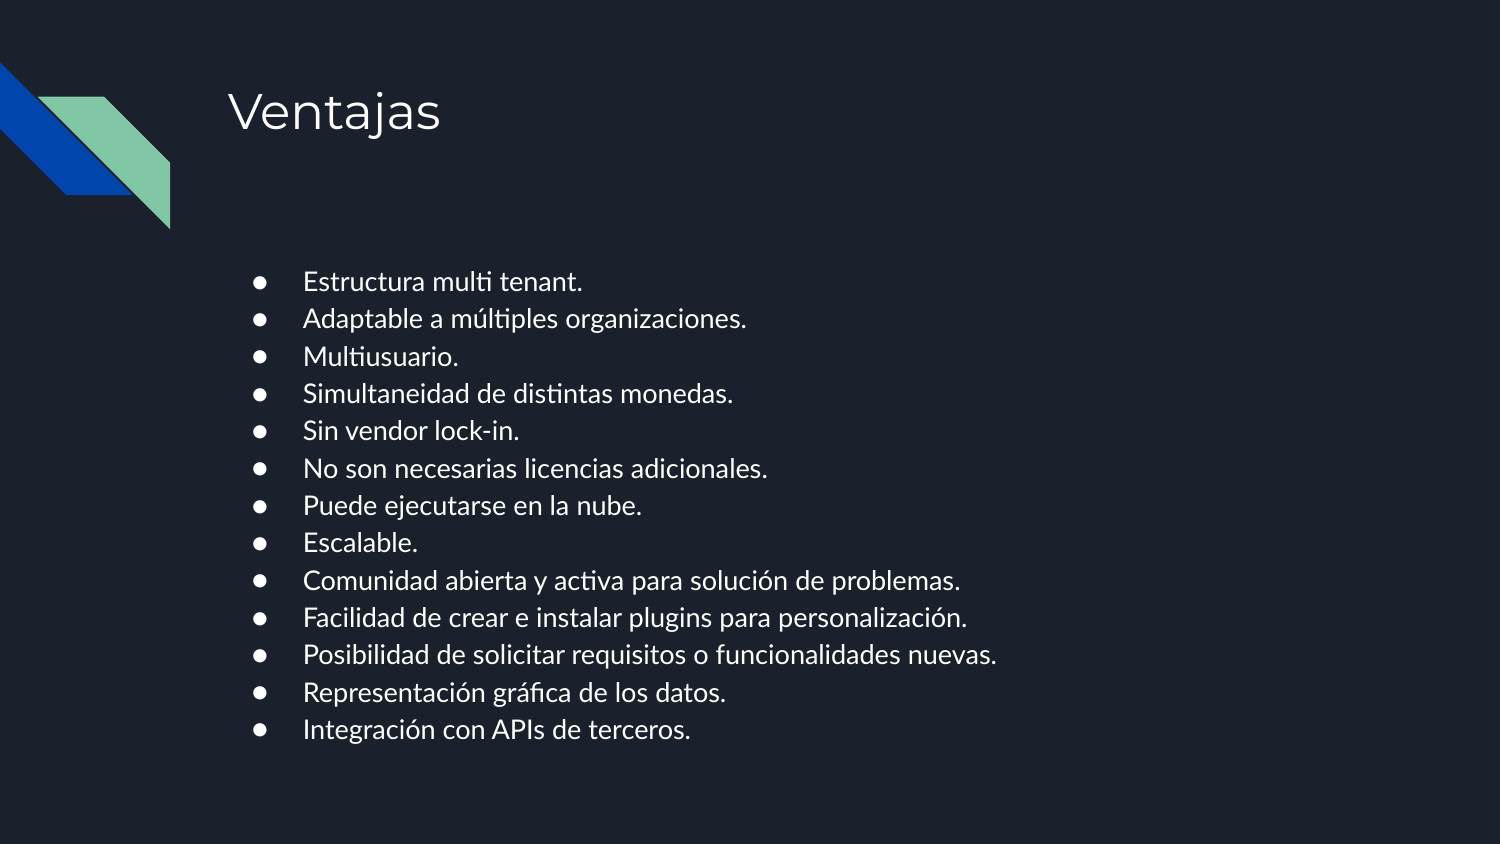

# Ventajas
Estructura multi tenant.
Adaptable a múltiples organizaciones.
Multiusuario.
Simultaneidad de distintas monedas.
Sin vendor lock-in.
No son necesarias licencias adicionales.
Puede ejecutarse en la nube.
Escalable.
Comunidad abierta y activa para solución de problemas.
Facilidad de crear e instalar plugins para personalización.
Posibilidad de solicitar requisitos o funcionalidades nuevas.
Representación gráfica de los datos.
Integración con APIs de terceros.